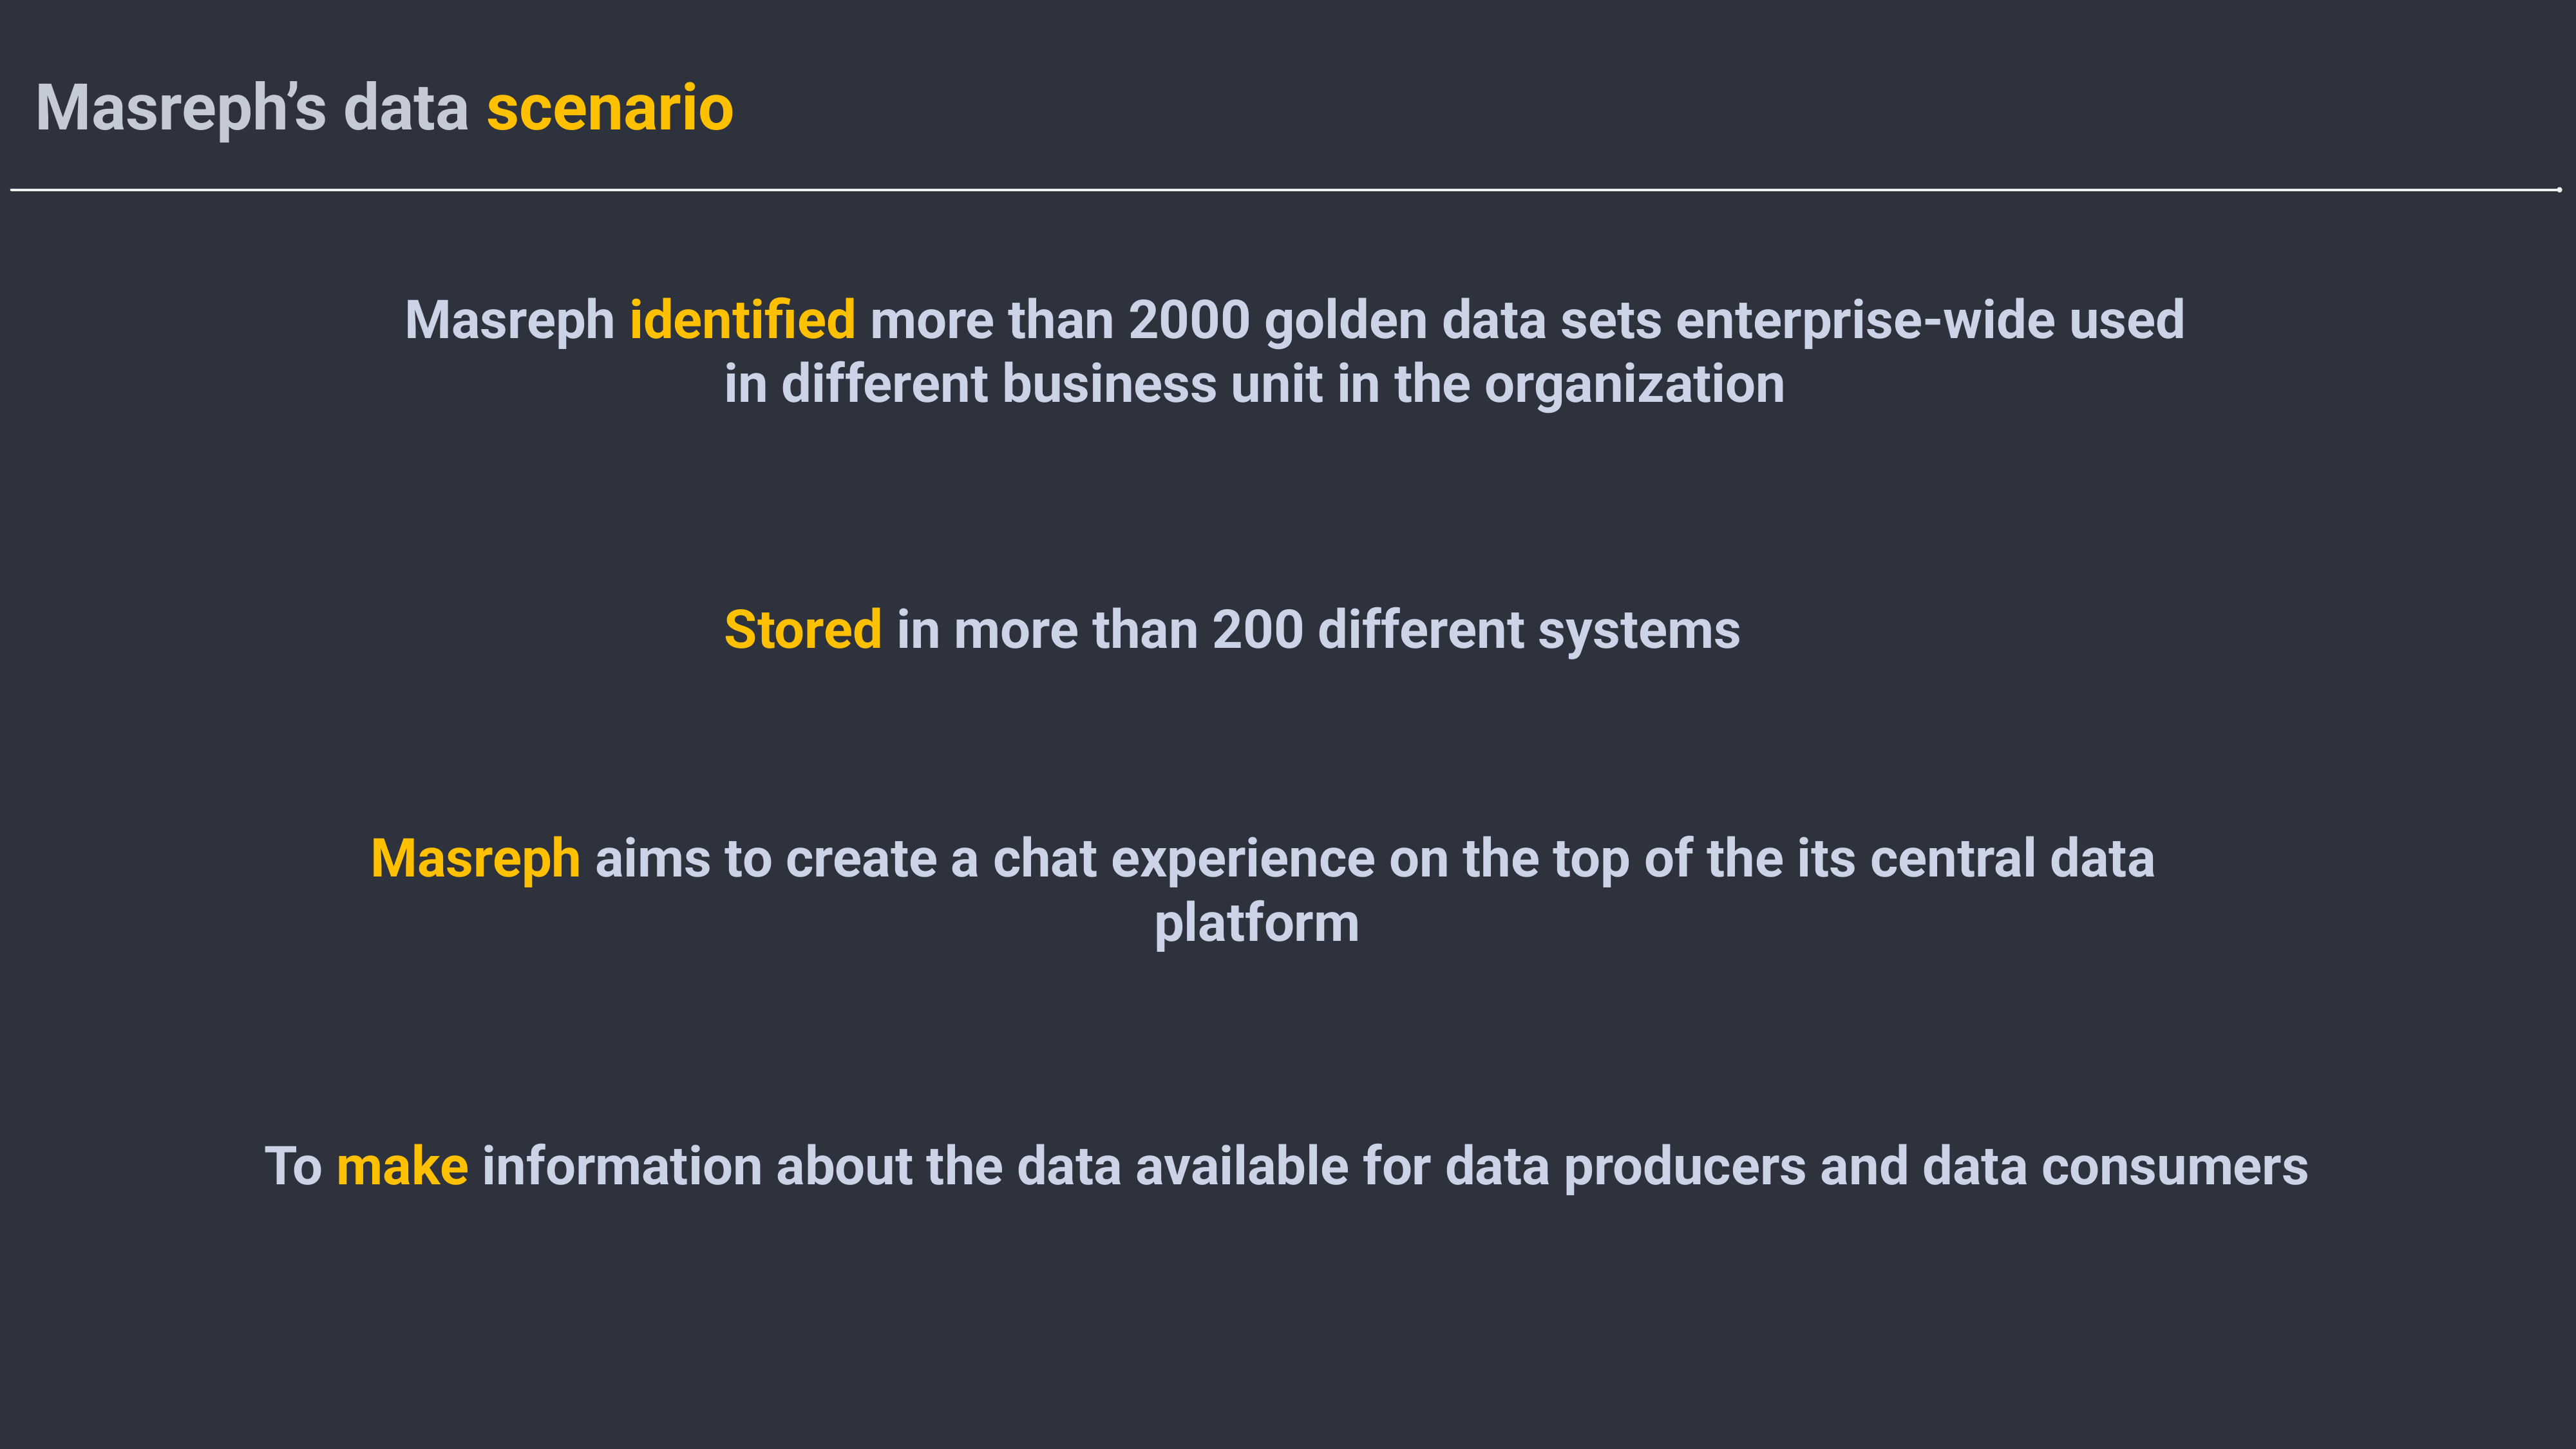

Masreph’s data scenario
Masreph identified more than 2000 golden data sets enterprise-wide used in different business unit in the organization
Stored in more than 200 different systems
Masreph aims to create a chat experience on the top of the its central data platform
To make information about the data available for data producers and data consumers